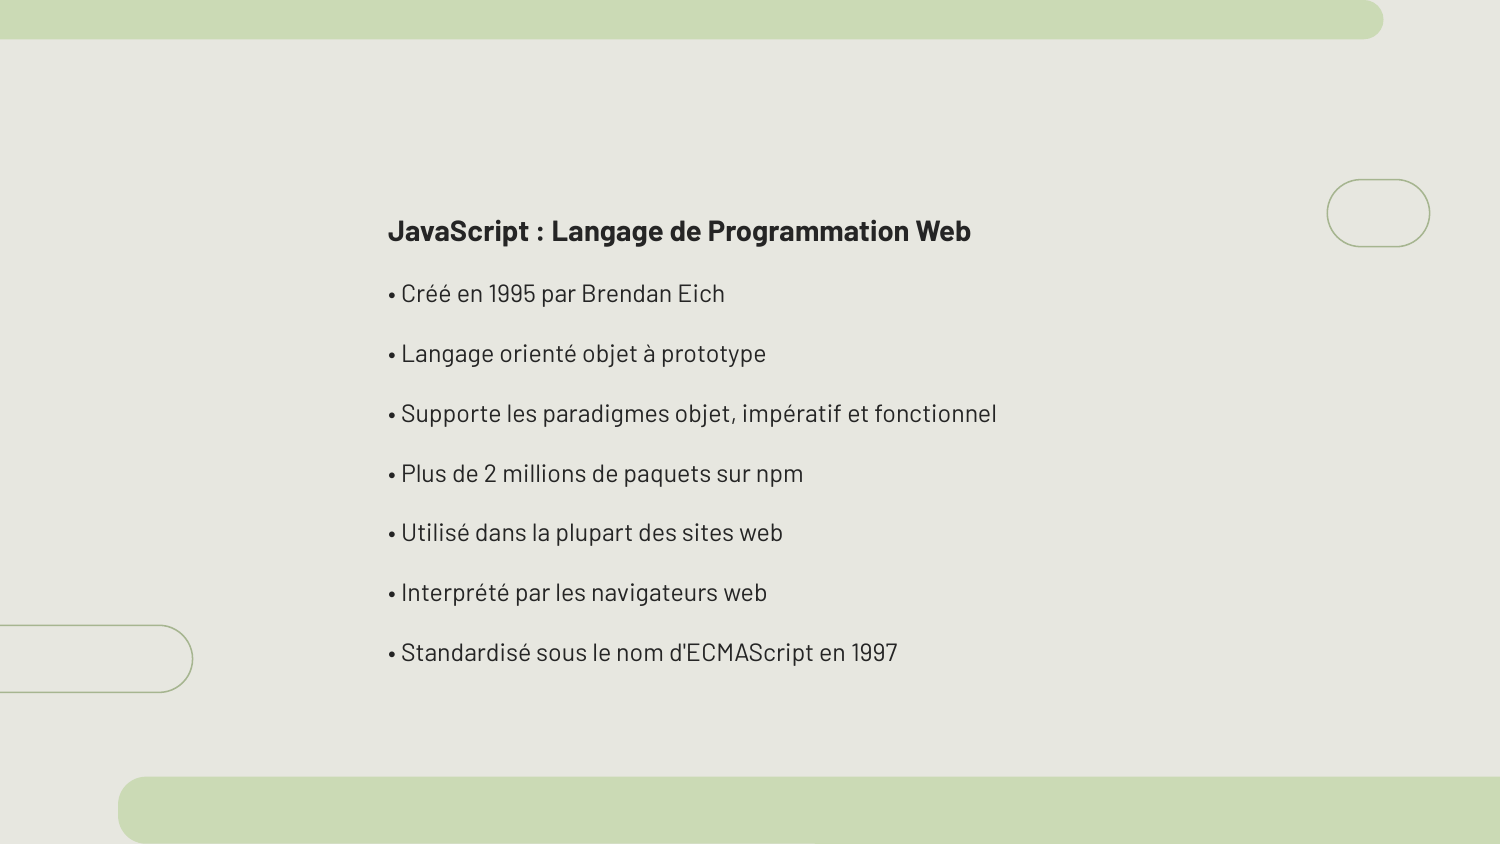

JavaScript : Langage de Programmation Web

• Créé en 1995 par Brendan Eich

• Langage orienté objet à prototype

• Supporte les paradigmes objet, impératif et fonctionnel

• Plus de 2 millions de paquets sur npm

• Utilisé dans la plupart des sites web

• Interprété par les navigateurs web

• Standardisé sous le nom d'ECMAScript en 1997